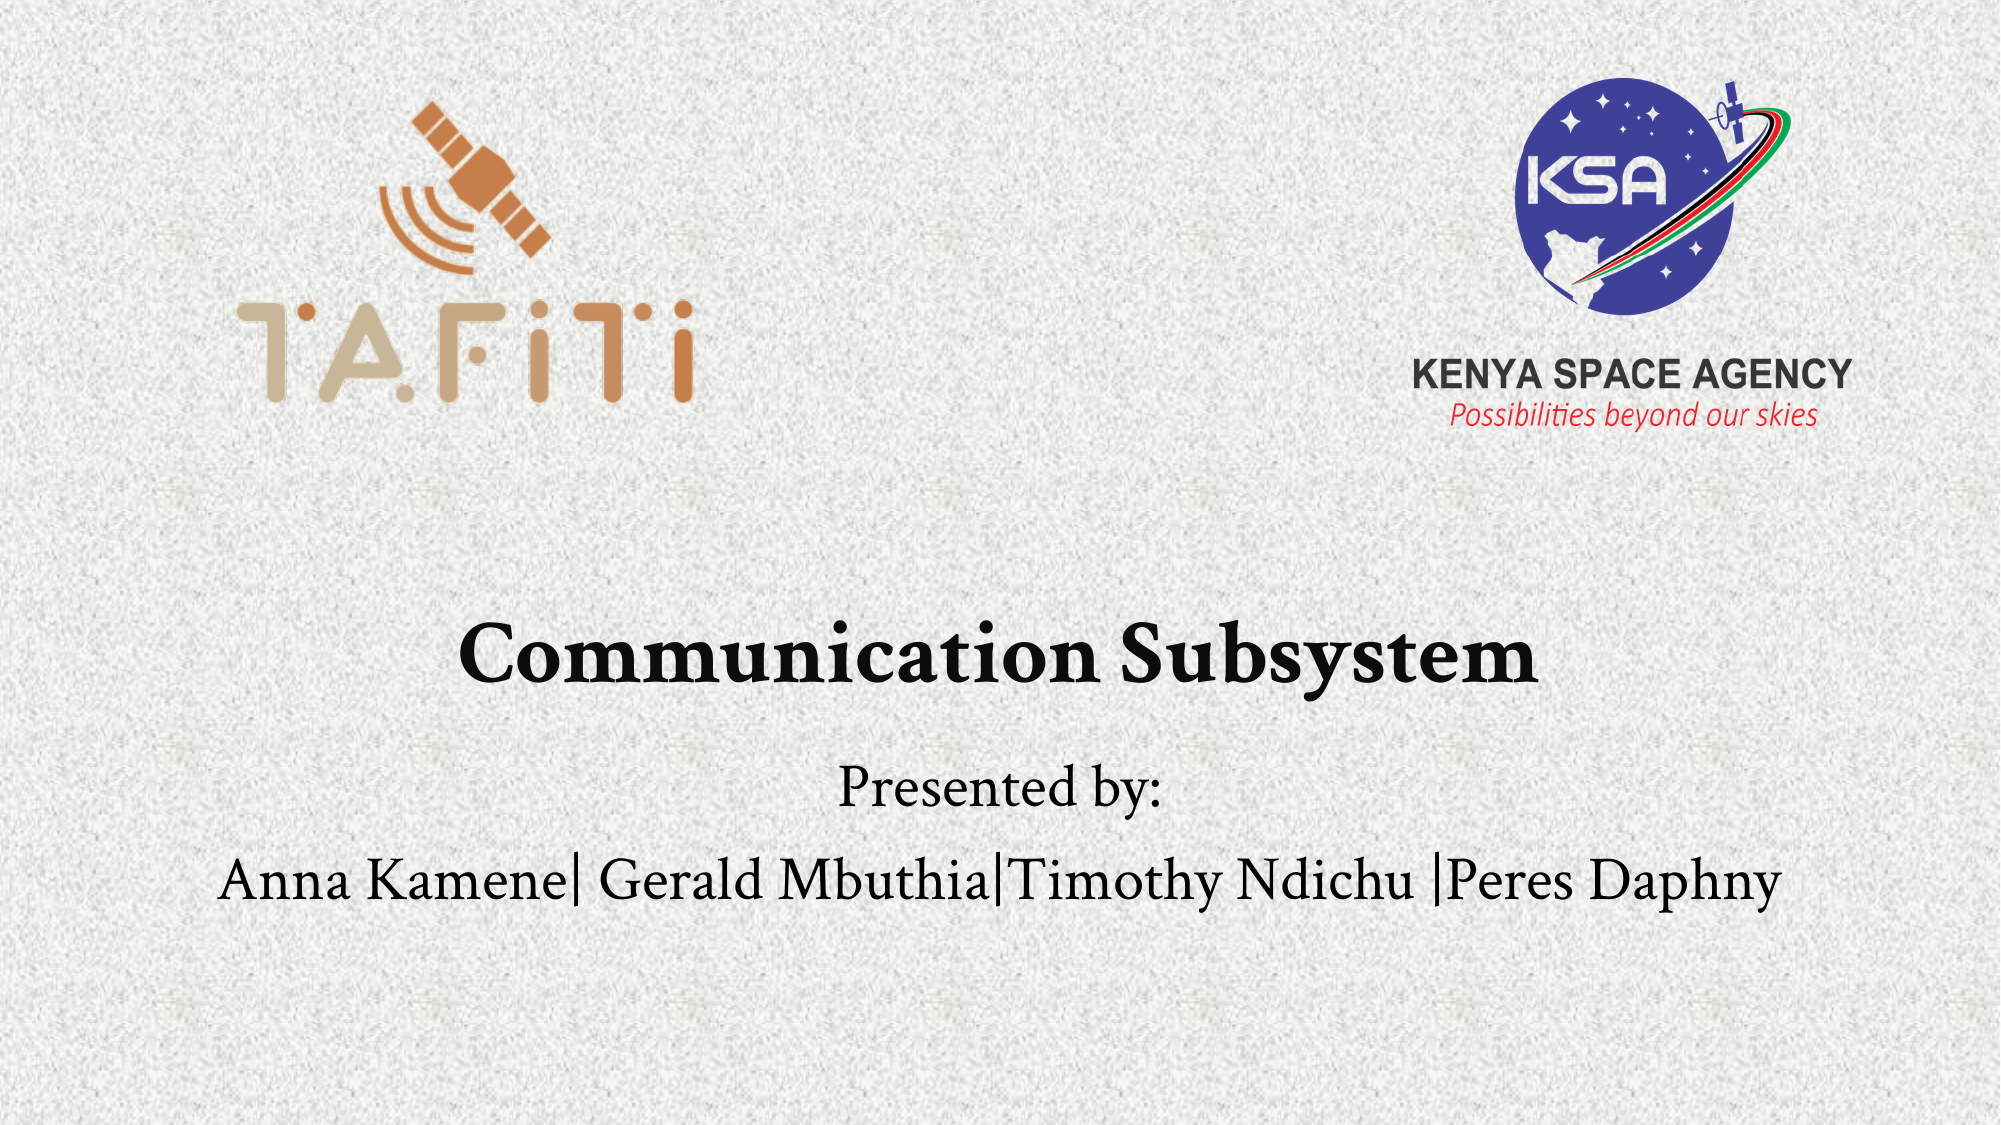

# Communication Subsystem
Presented by:
Anna Kamene| Gerald Mbuthia|Timothy Ndichu |Peres Daphny